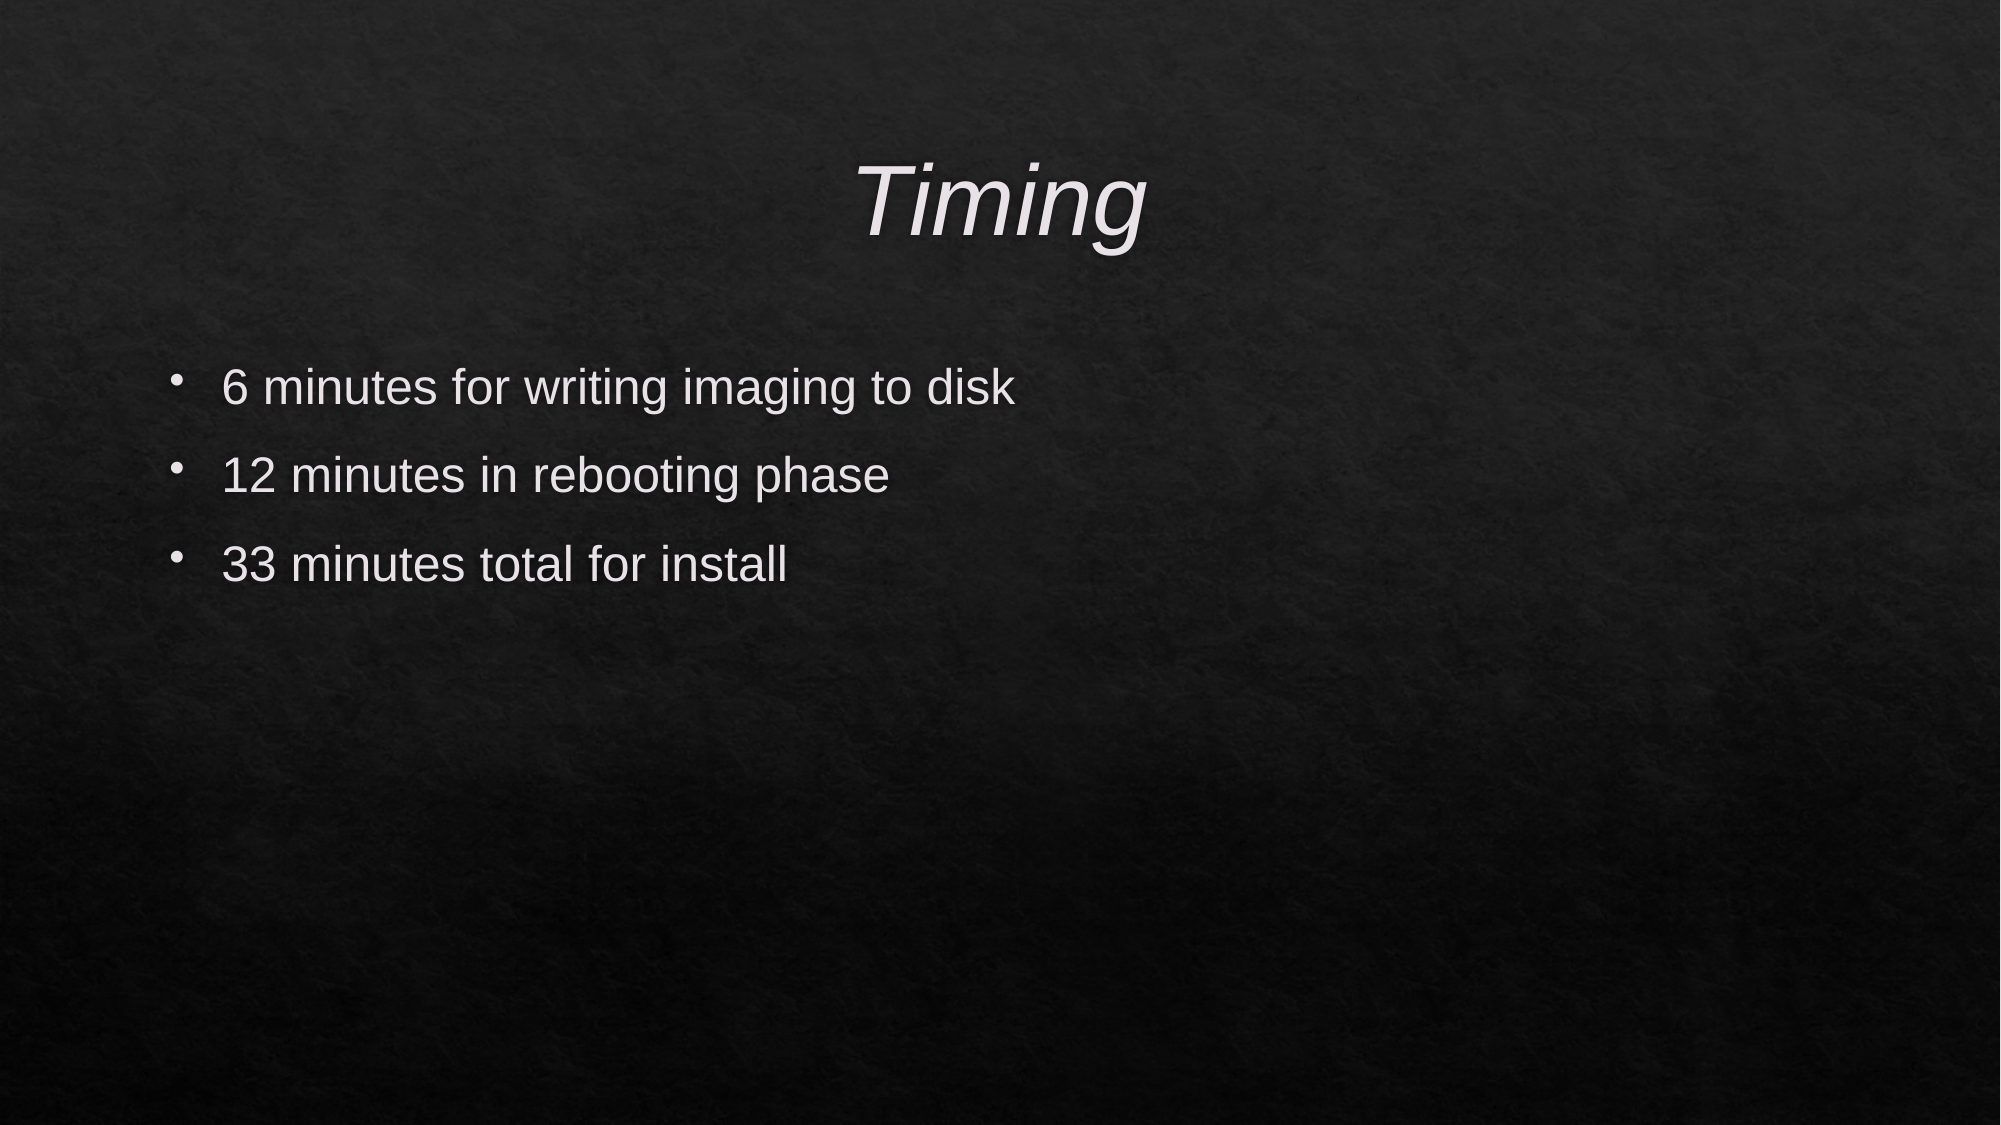

# Timing
6 minutes for writing imaging to disk
12 minutes in rebooting phase
33 minutes total for install